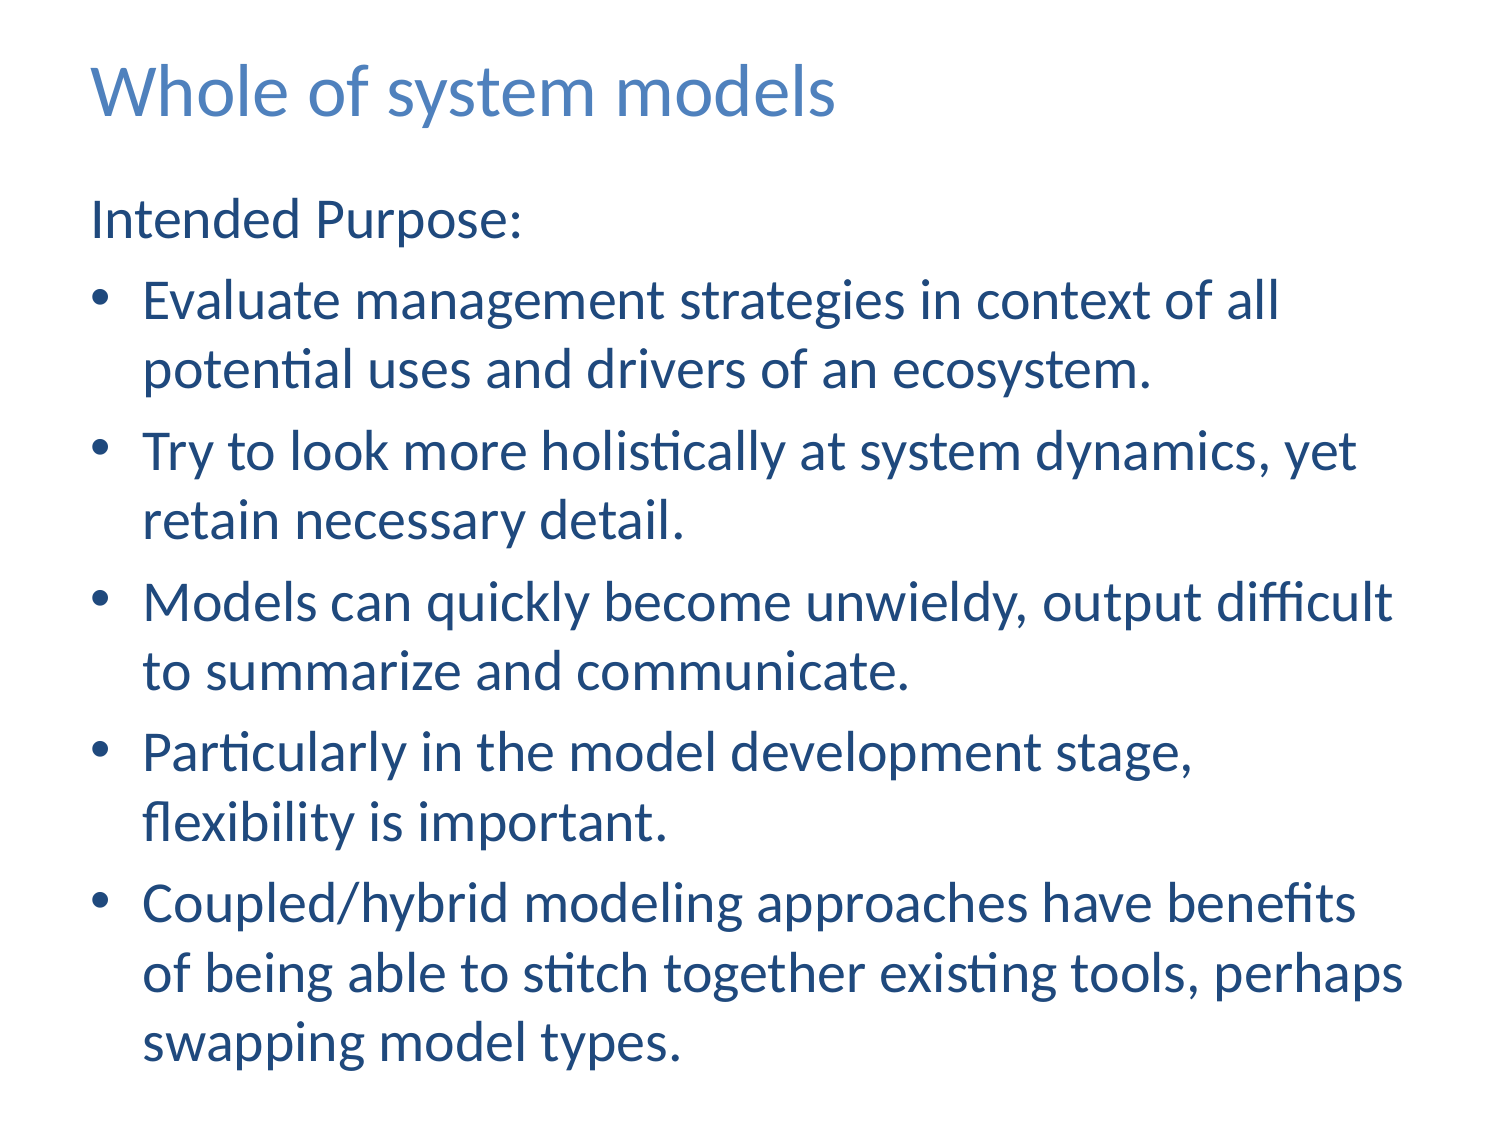

# Whole of system models
Intended Purpose:
Evaluate management strategies in context of all potential uses and drivers of an ecosystem.
Try to look more holistically at system dynamics, yet retain necessary detail.
Models can quickly become unwieldy, output difficult to summarize and communicate.
Particularly in the model development stage, flexibility is important.
Coupled/hybrid modeling approaches have benefits of being able to stitch together existing tools, perhaps swapping model types.